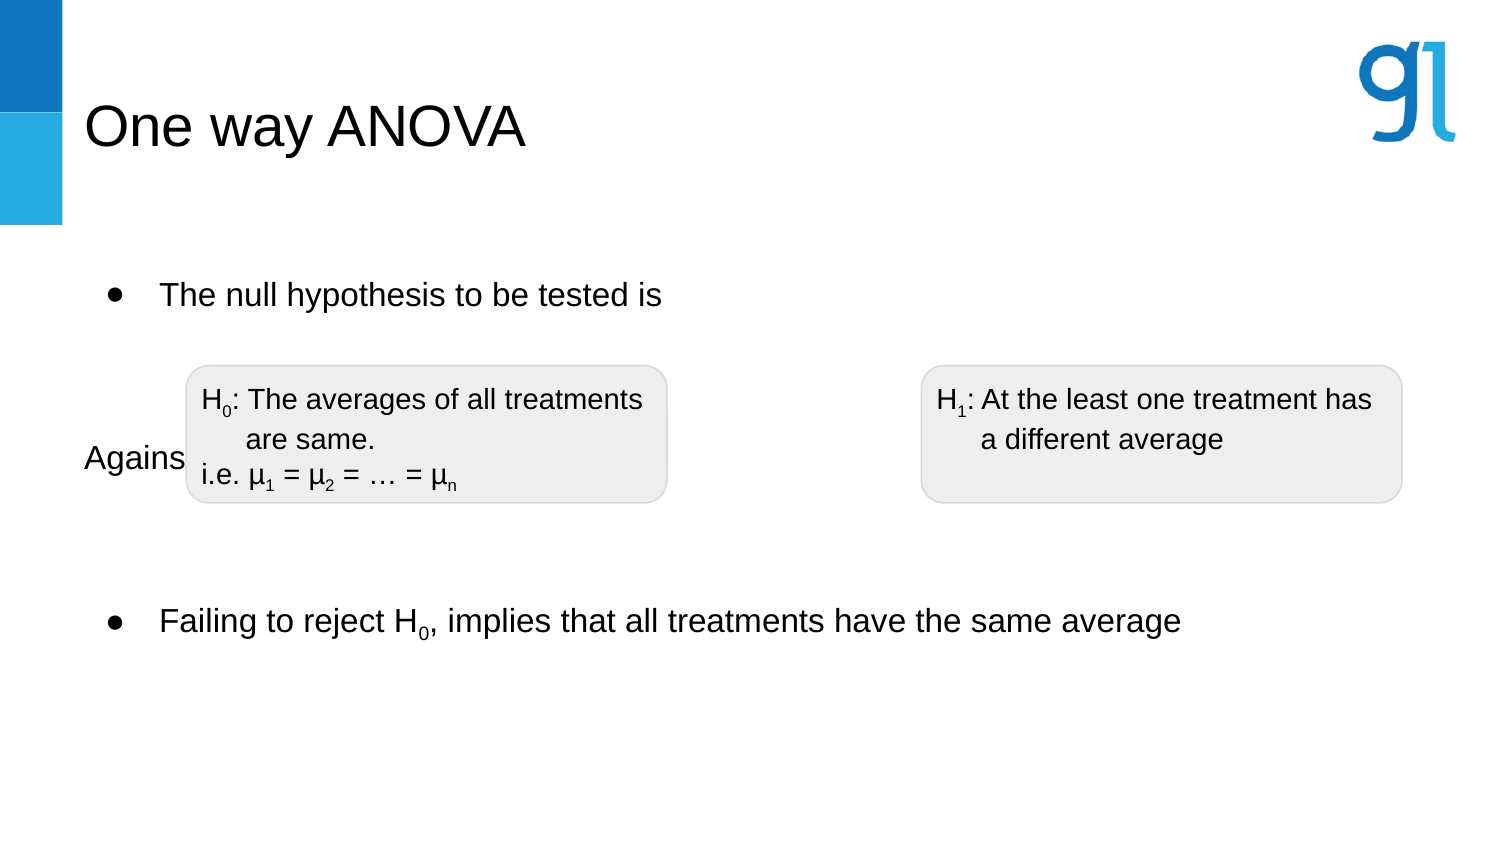

# One way ANOVA
The null hypothesis to be tested is
								    Against

H0: The averages of all treatments are same.
i.e. µ1 = µ2 = … = µn

H1: At the least one treatment has a different average
Failing to reject H0, implies that all treatments have the same average